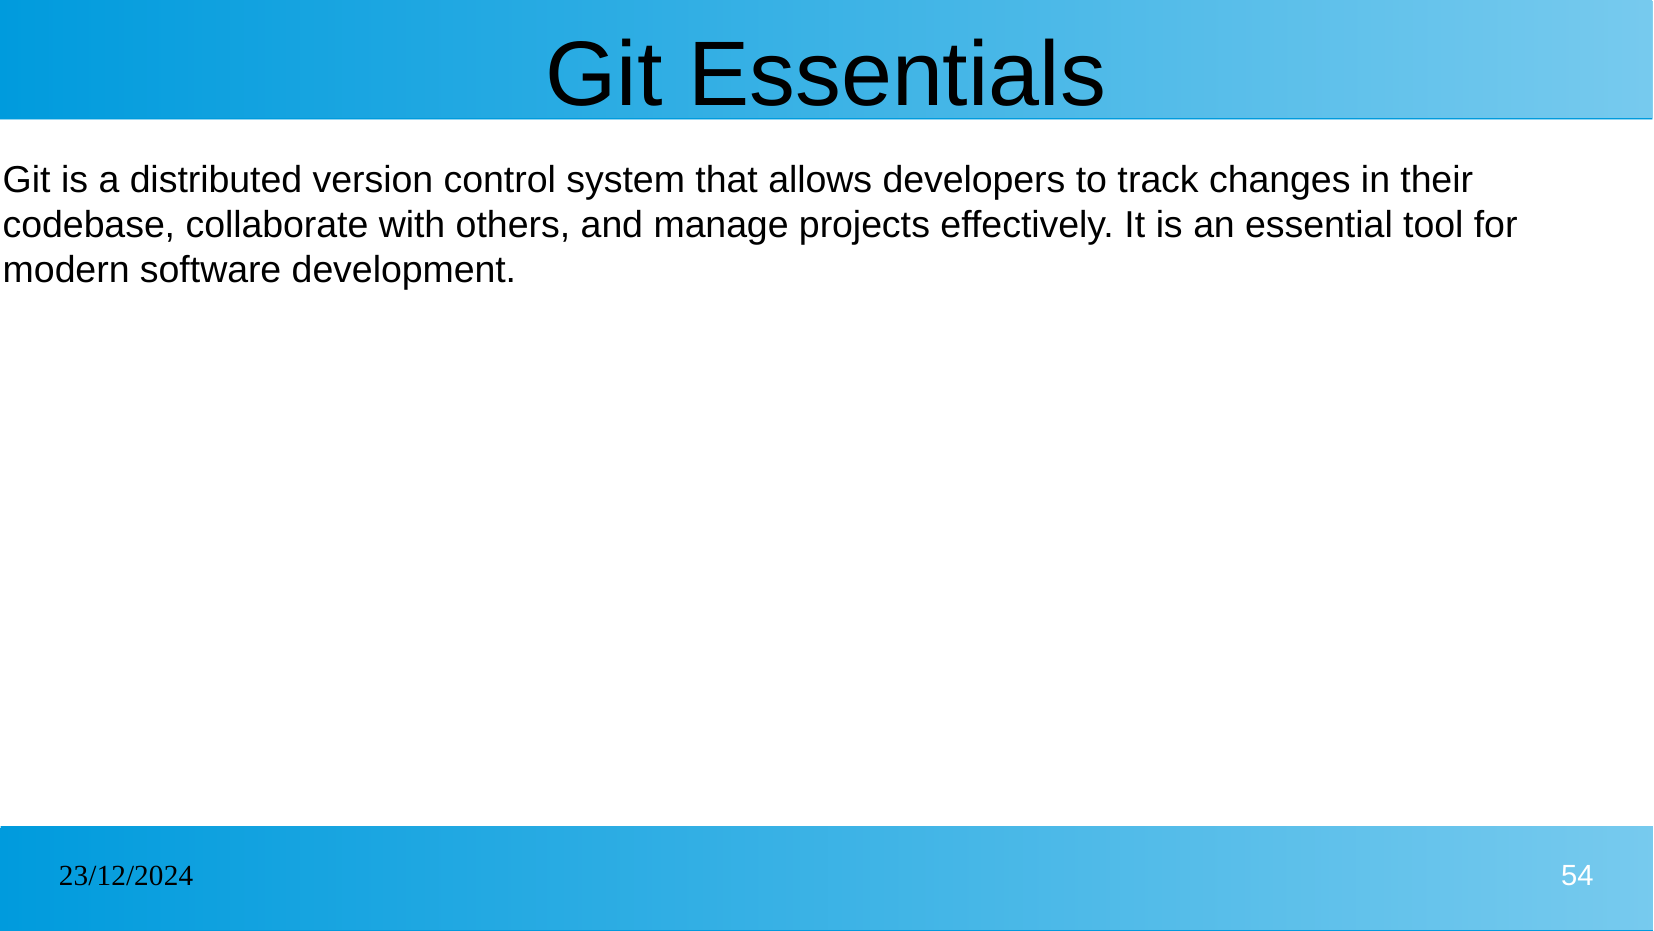

# Git Essentials
Git is a distributed version control system that allows developers to track changes in their codebase, collaborate with others, and manage projects effectively. It is an essential tool for modern software development.
23/12/2024
54